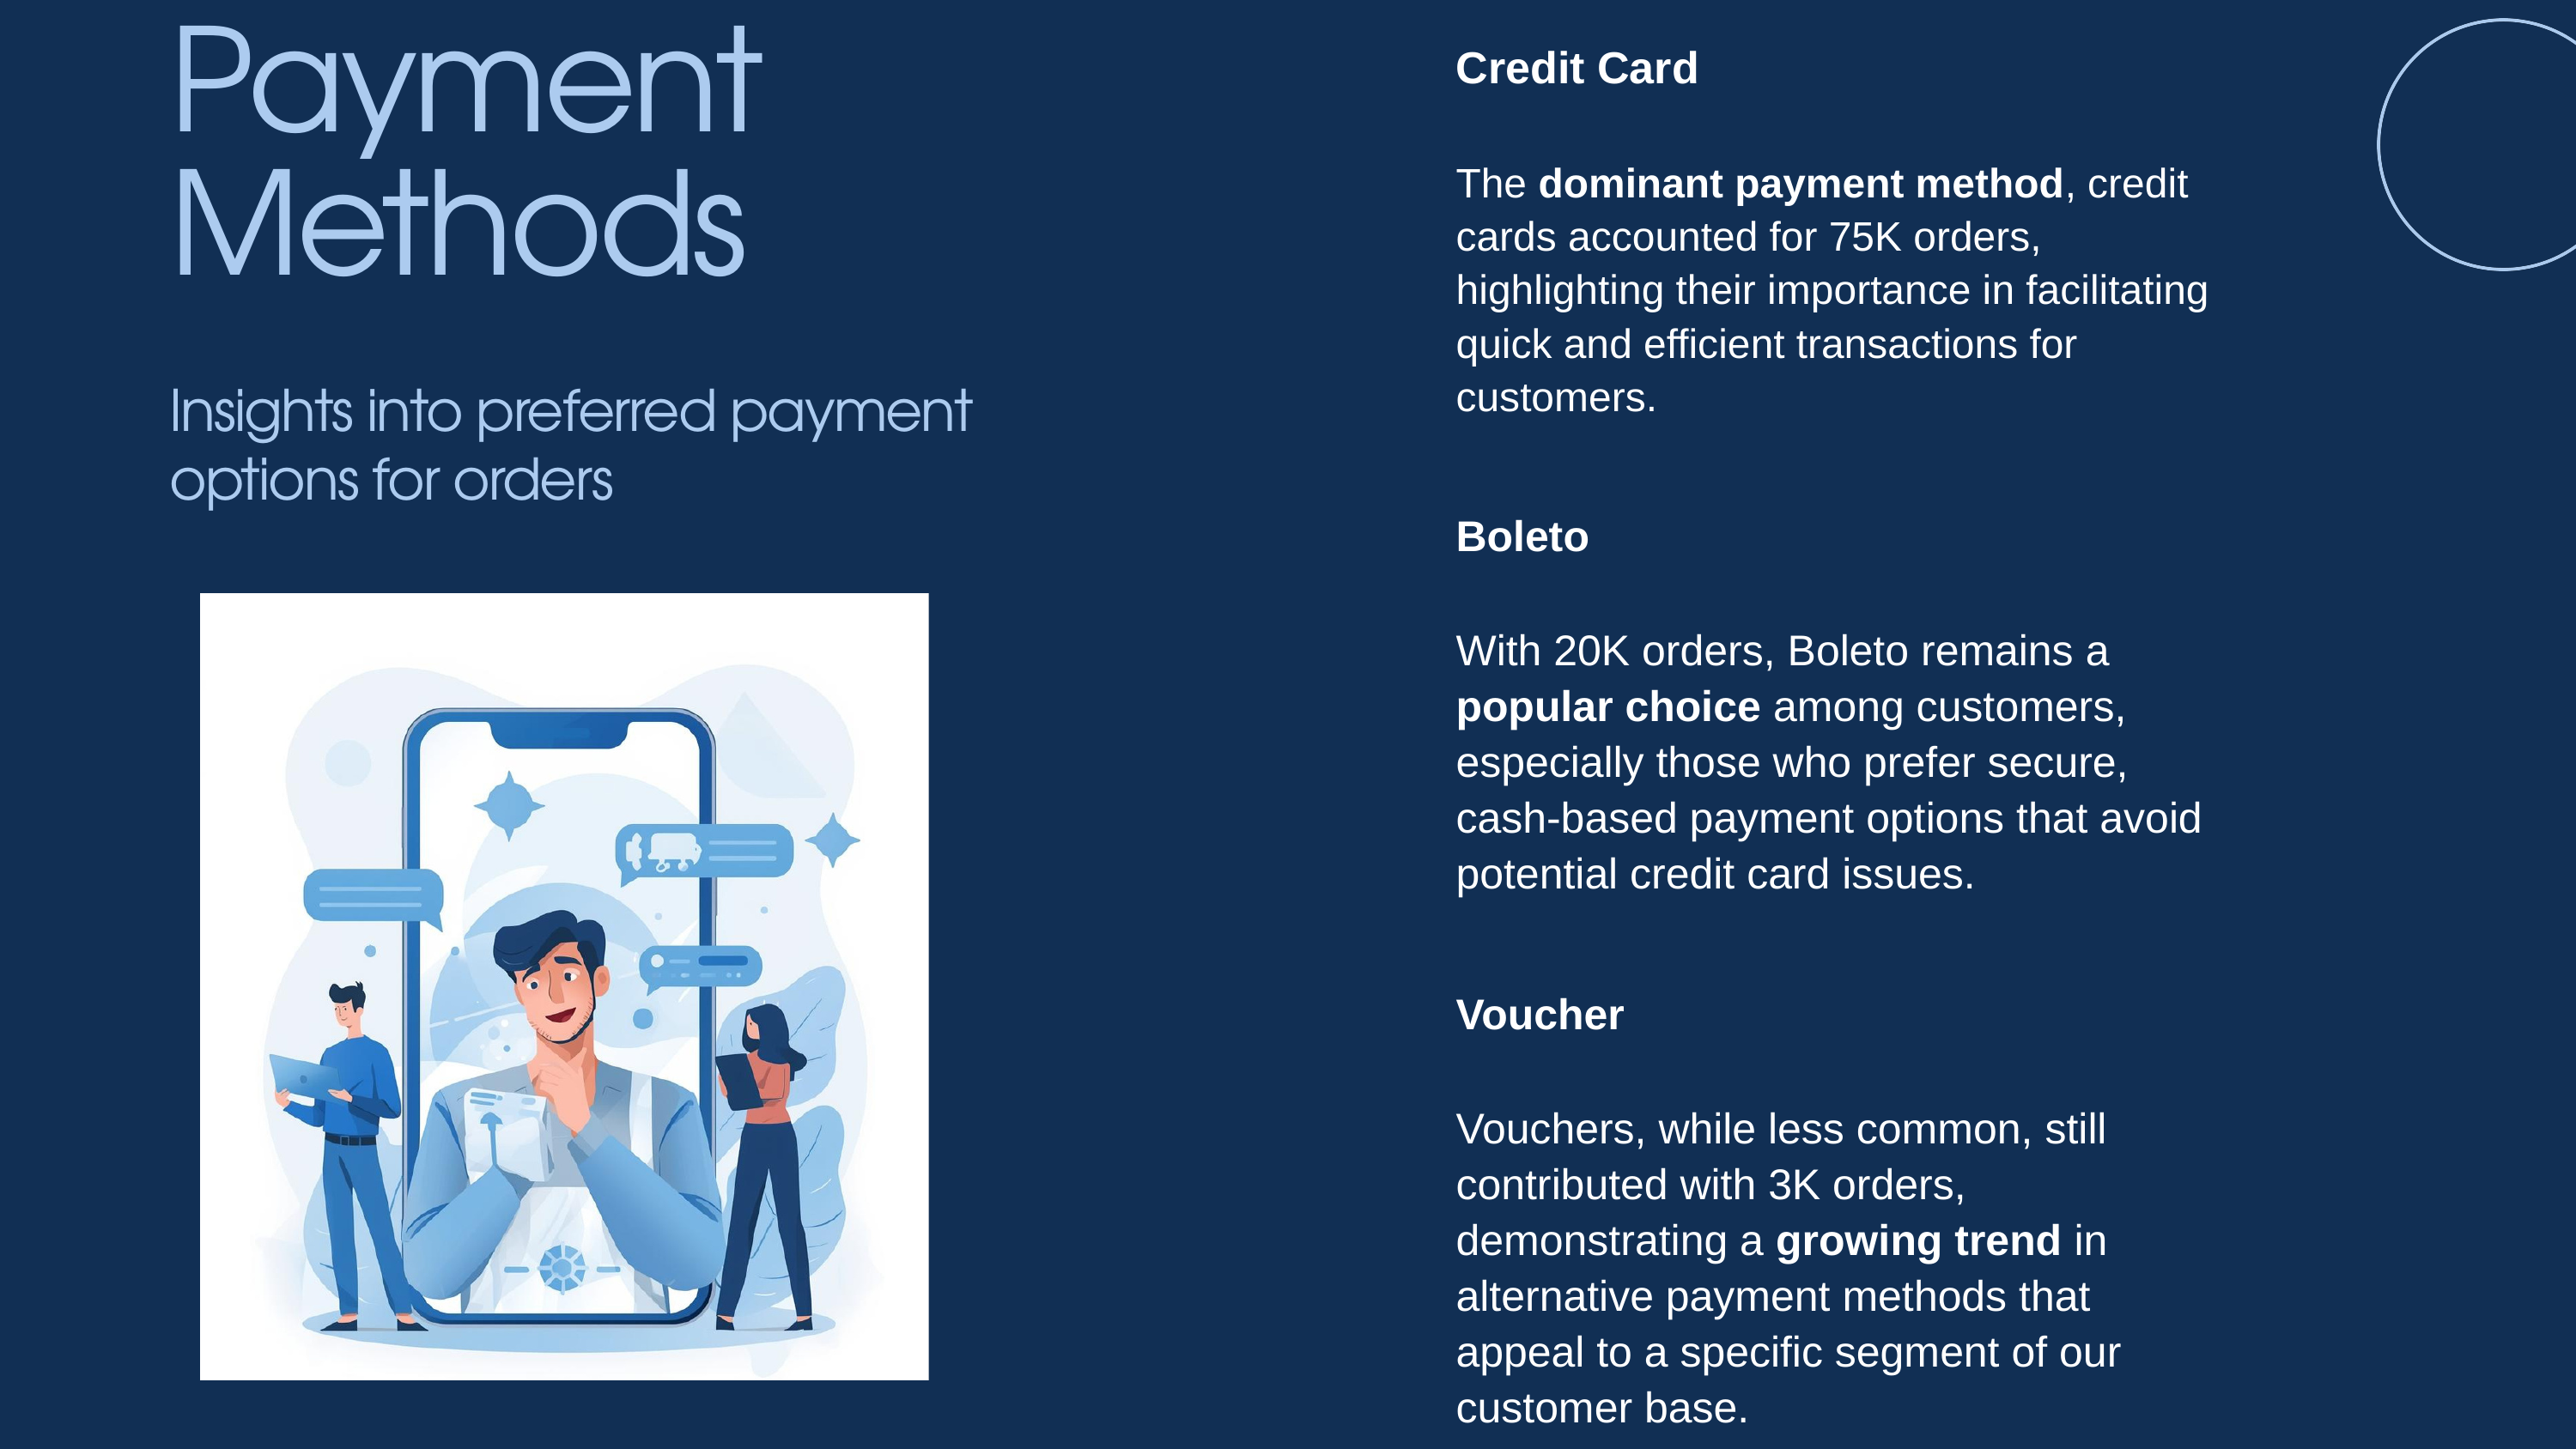

Payment Methods
Insights into preferred payment options for orders

Credit Card
The dominant payment method, credit cards accounted for 75K orders, highlighting their importance in facilitating quick and efficient transactions for customers.
Boleto
With 20K orders, Boleto remains a popular choice among customers, especially those who prefer secure, cash-based payment options that avoid potential credit card issues.

Voucher
Vouchers, while less common, still contributed with 3K orders, demonstrating a growing trend in alternative payment methods that appeal to a specific segment of our customer base.